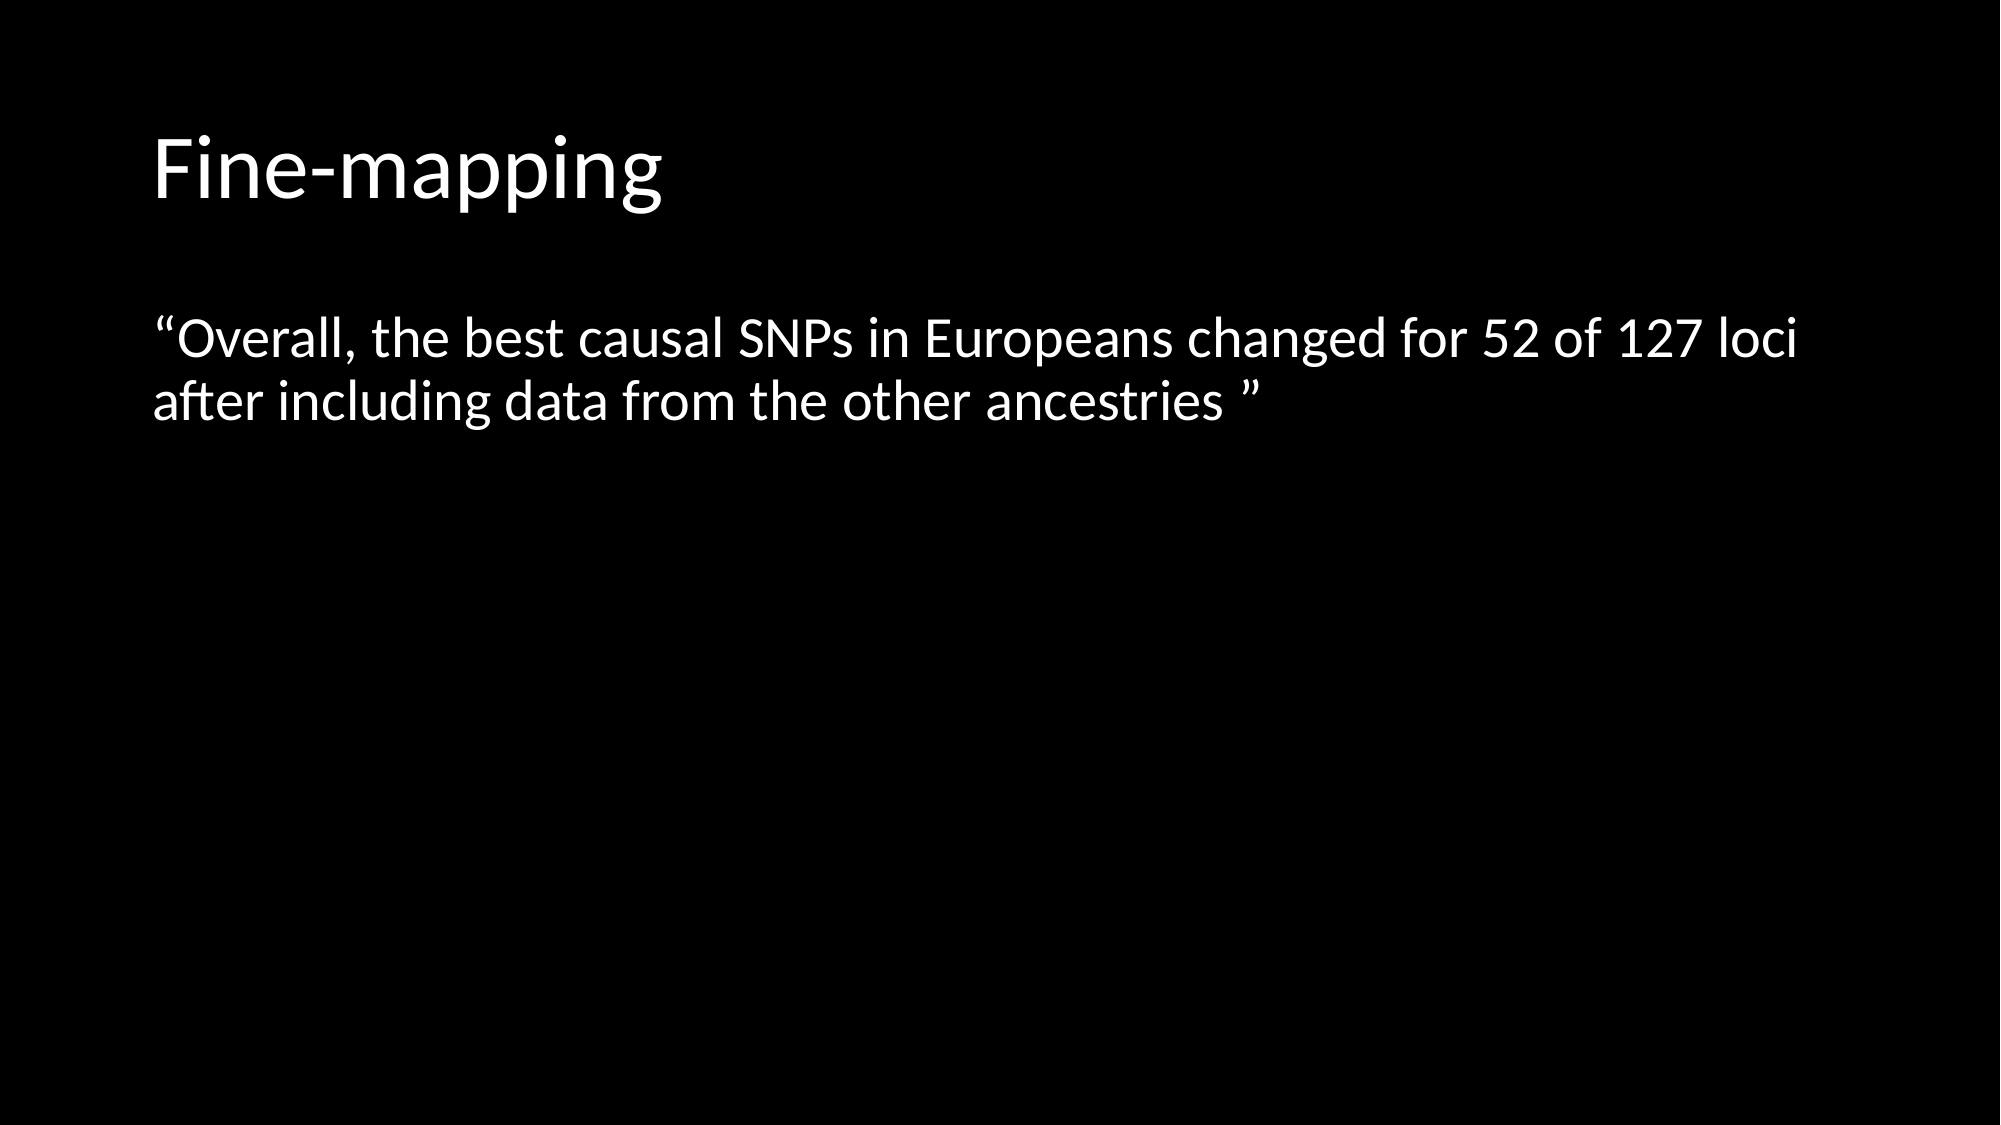

# Fine-mapping
“Overall, the best causal SNPs in Europeans changed for 52 of 127 loci after including data from the other ancestries ”